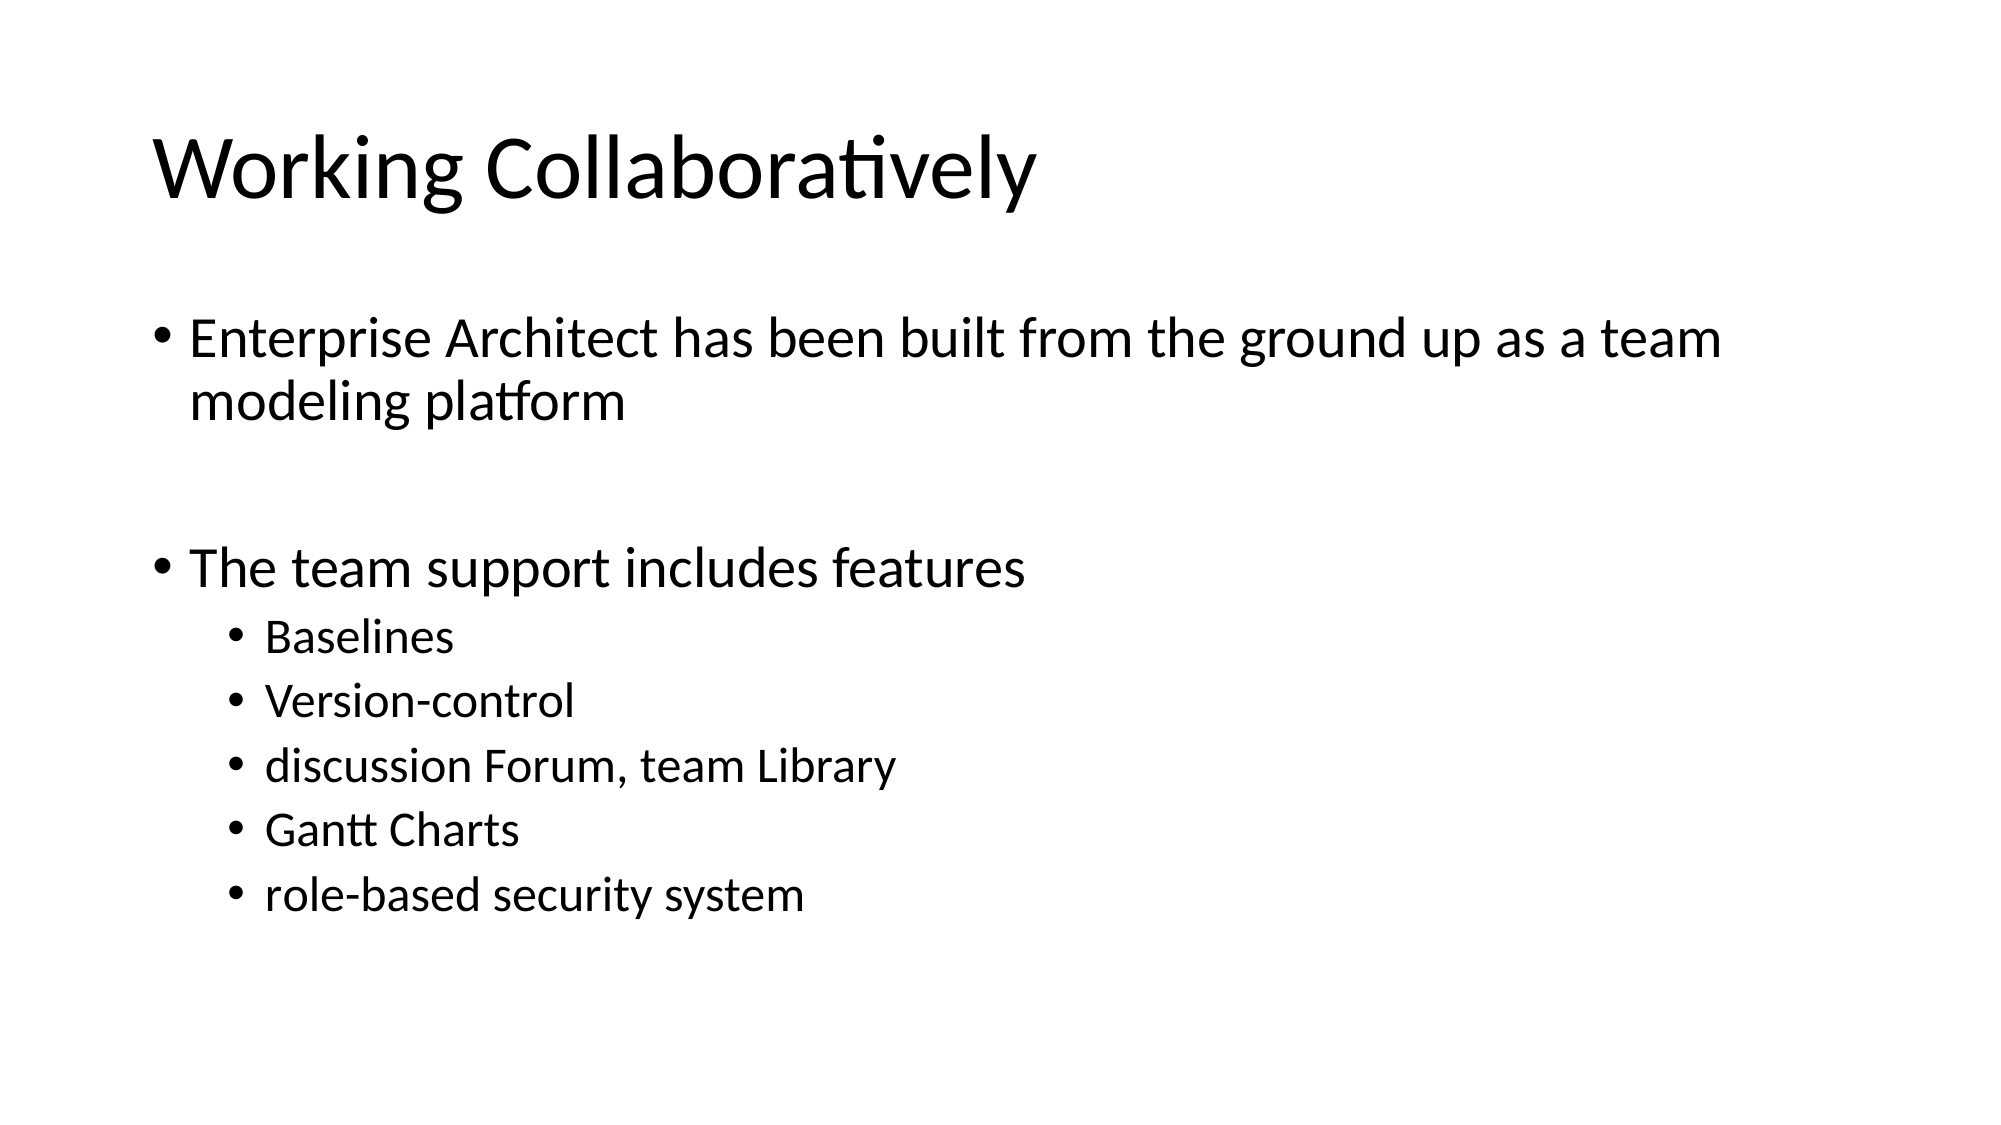

# Working Collaboratively
Enterprise Architect has been built from the ground up as a team modeling platform

The team support includes features
Baselines
Version-control
discussion Forum, team Library
Gantt Charts
role-based security system